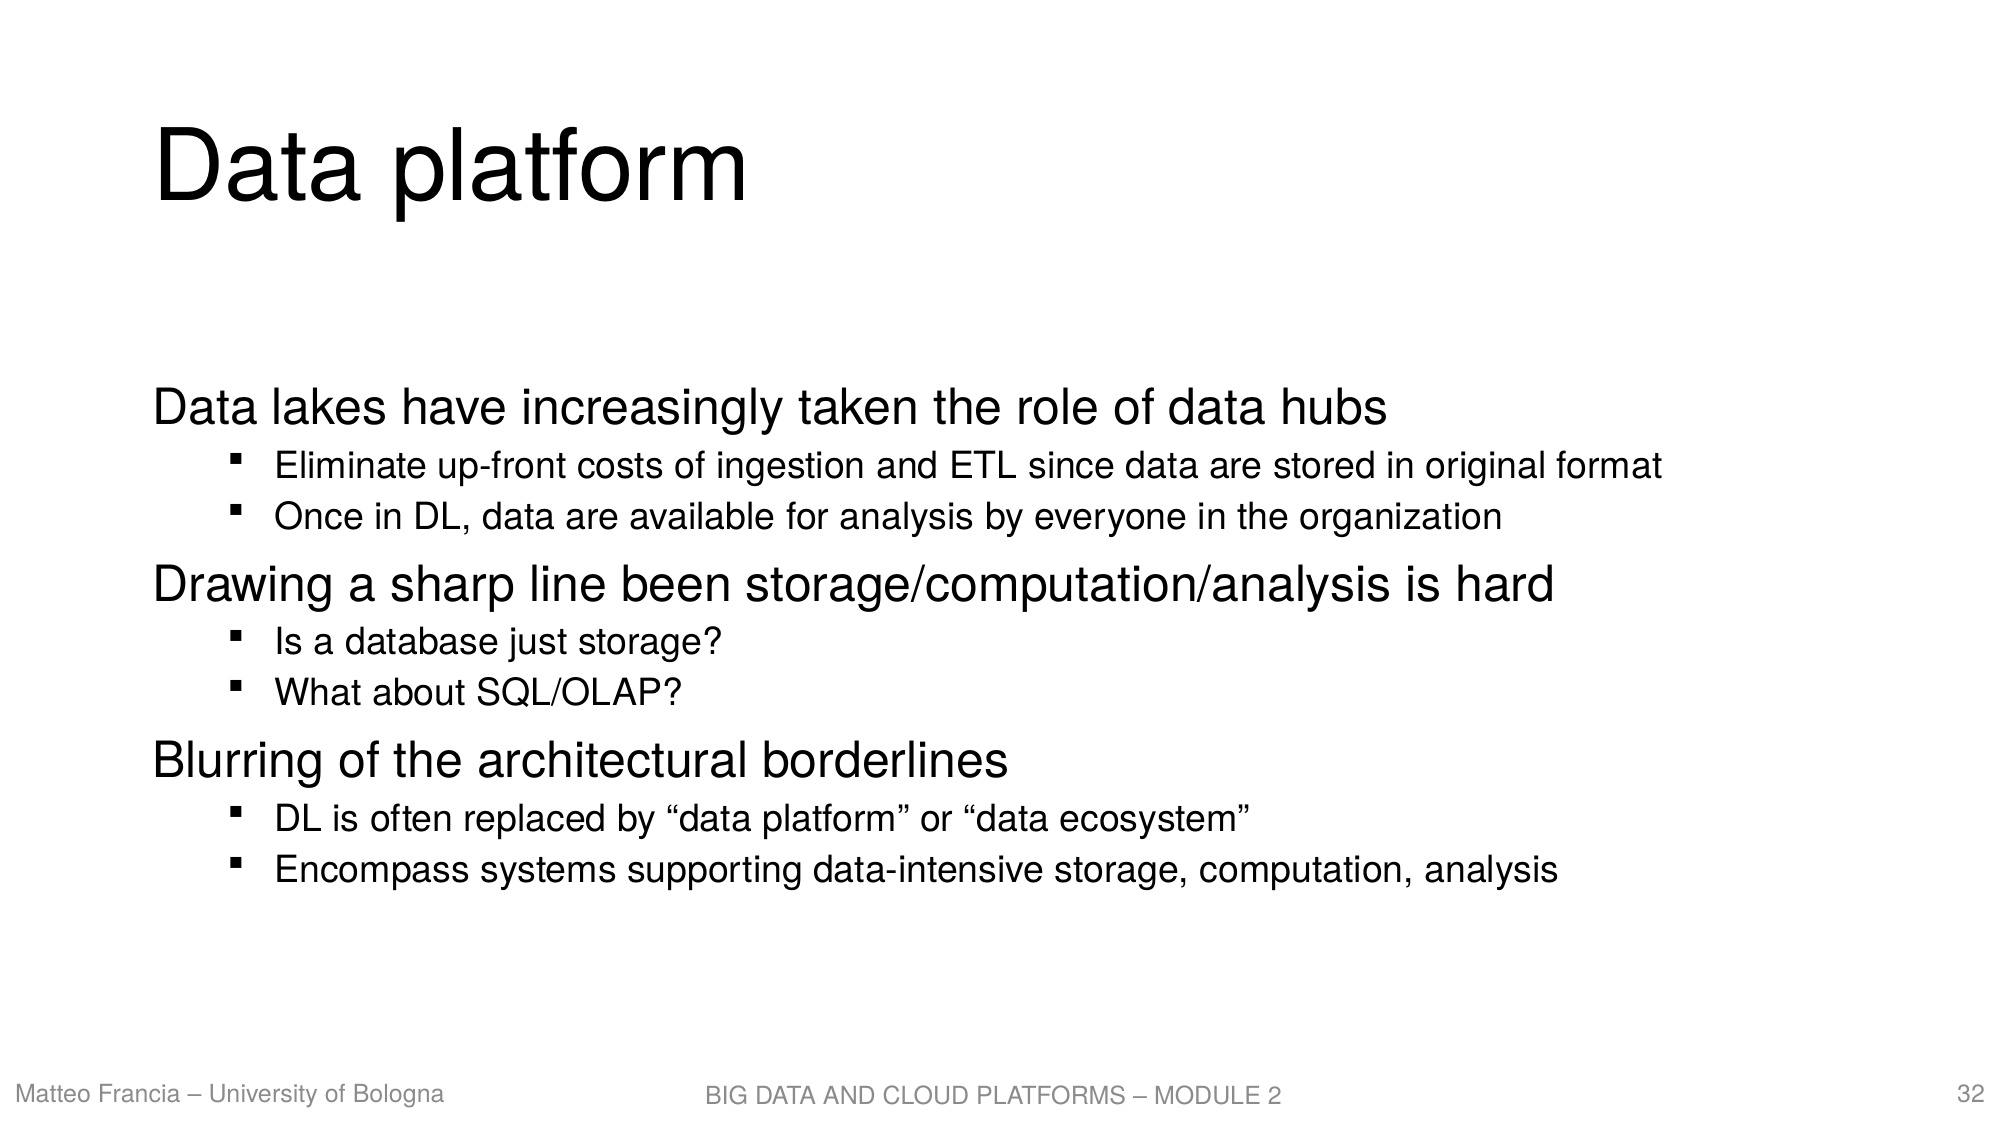

# Data platform
Data lakes have increasingly taken the role of data hubs
Eliminate up-front costs of ingestion and ETL since data are stored in original format
Once in DL, data are available for analysis by everyone in the organization
Drawing a sharp line been storage/computation/analysis is hard
Is a database just storage?
What about SQL/OLAP?
Blurring of the architectural borderlines
DL is often replaced by “data platform” or “data ecosystem”
Encompass systems supporting data-intensive storage, computation, analysis

32
Matteo Francia – University of Bologna